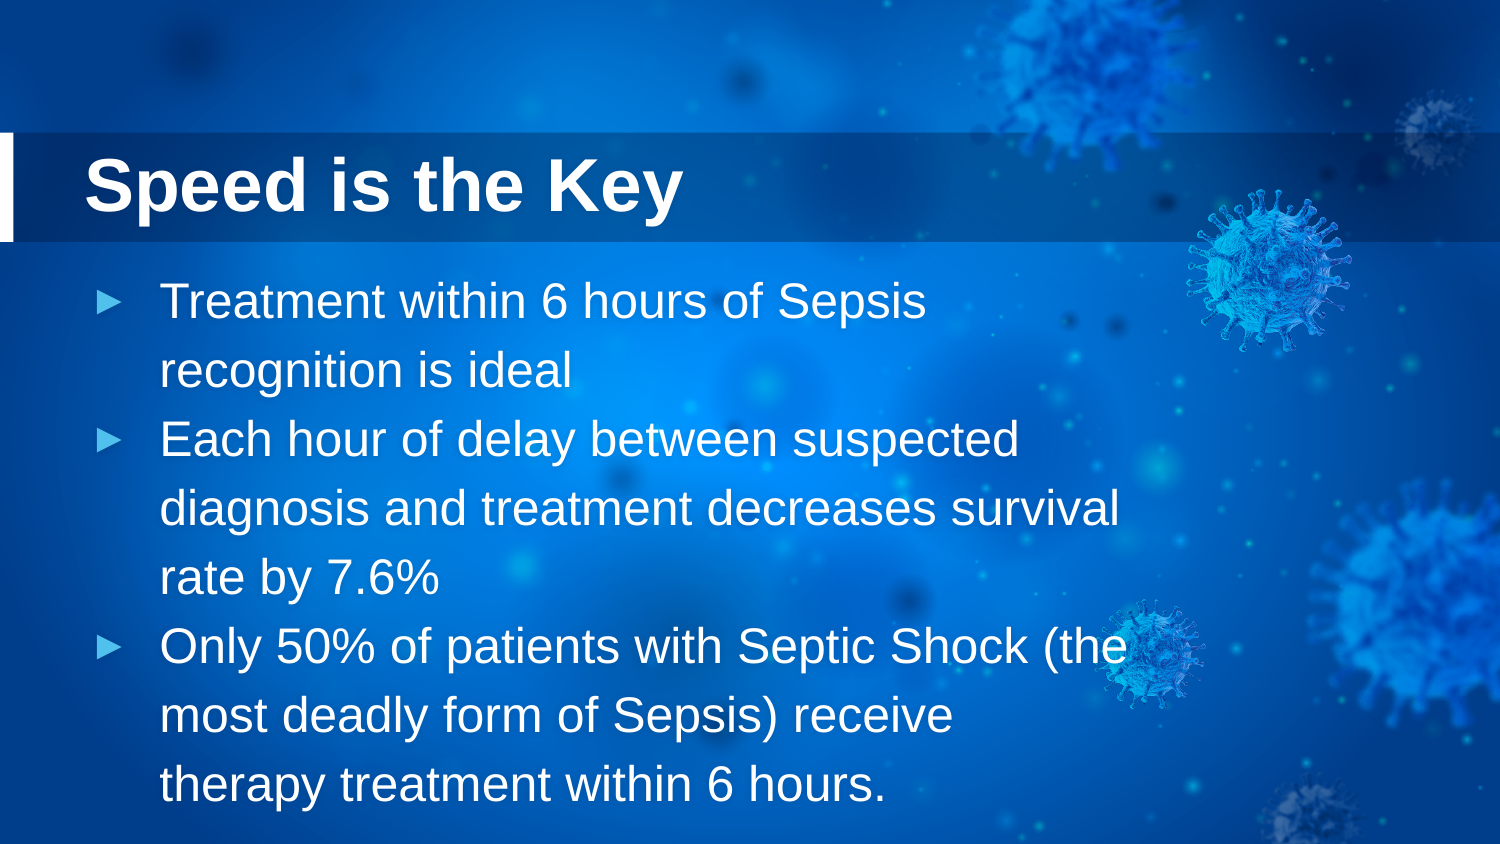

# Speed is the Key
Treatment within 6 hours of Sepsis recognition is ideal
Each hour of delay between suspected diagnosis and treatment decreases survival rate by 7.6%
Only 50% of patients with Septic Shock (the most deadly form of Sepsis) receive therapy treatment within 6 hours.